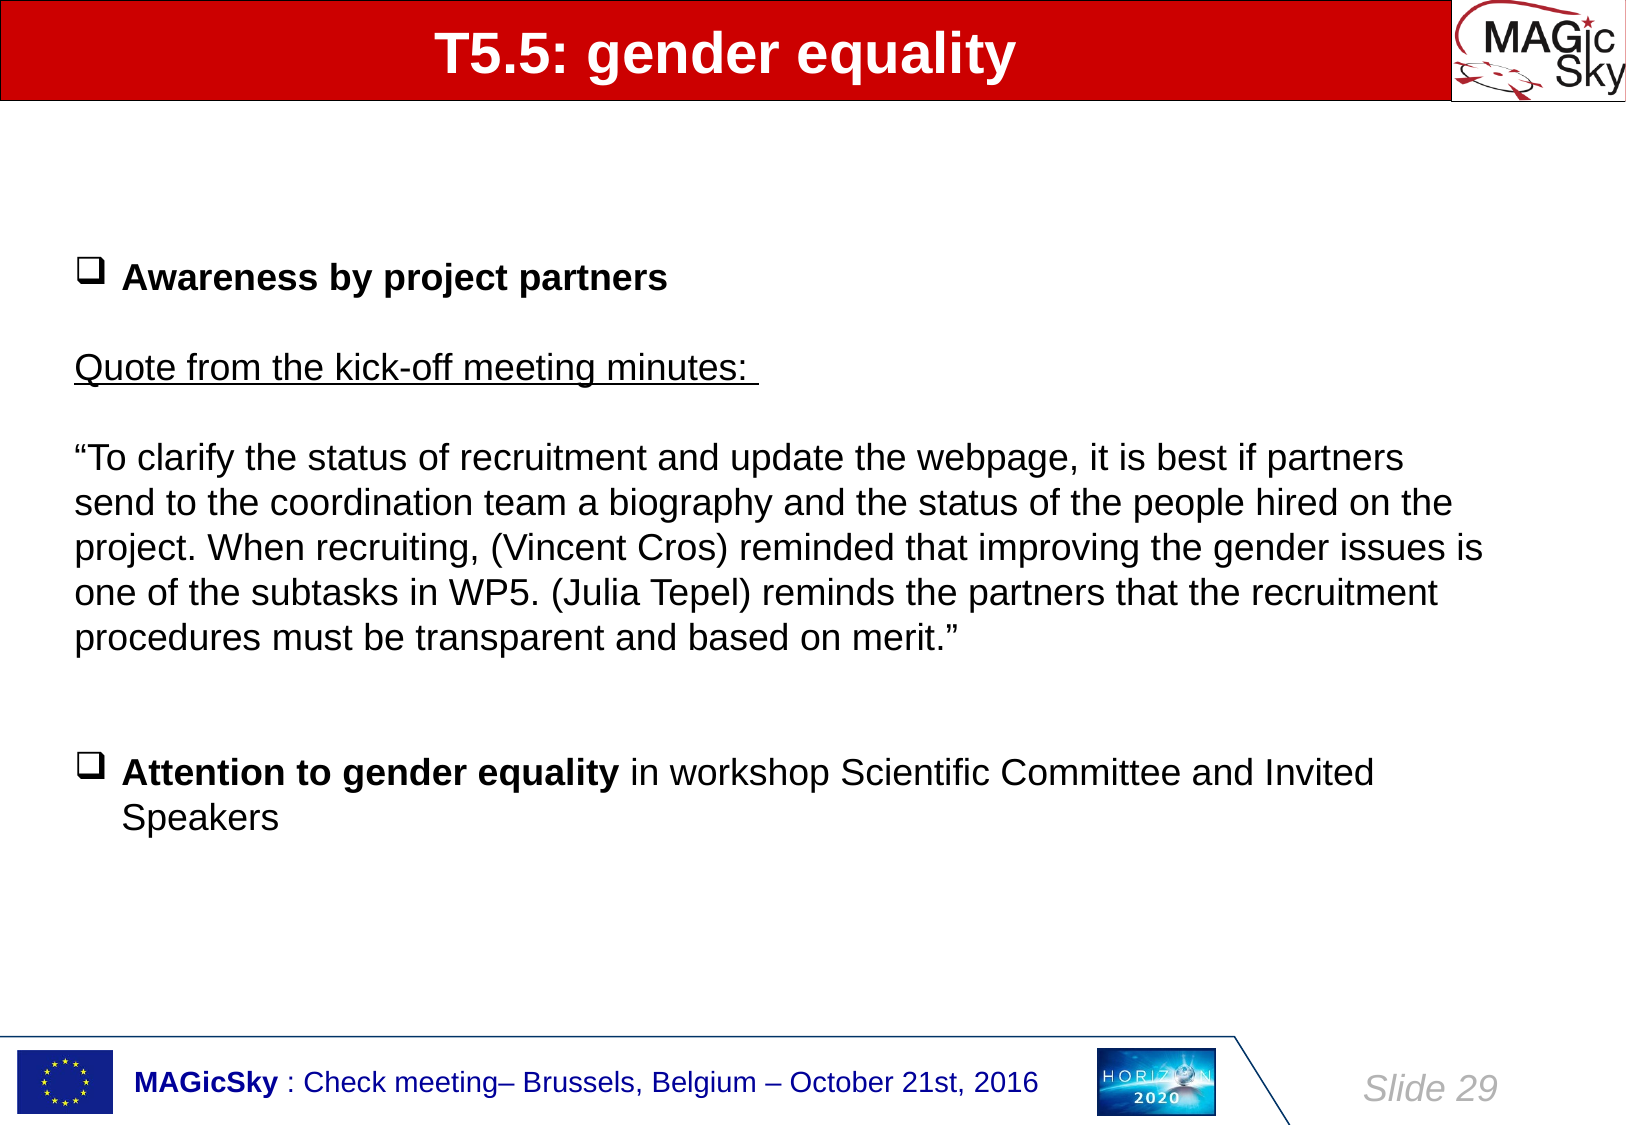

# T5.5: gender equality
Awareness by project partners

Quote from the kick-off meeting minutes:

“To clarify the status of recruitment and update the webpage, it is best if partners send to the coordination team a biography and the status of the people hired on the project. When recruiting, (Vincent Cros) reminded that improving the gender issues is one of the subtasks in WP5. (Julia Tepel) reminds the partners that the recruitment procedures must be transparent and based on merit.”

Attention to gender equality in workshop Scientific Committee and Invited Speakers